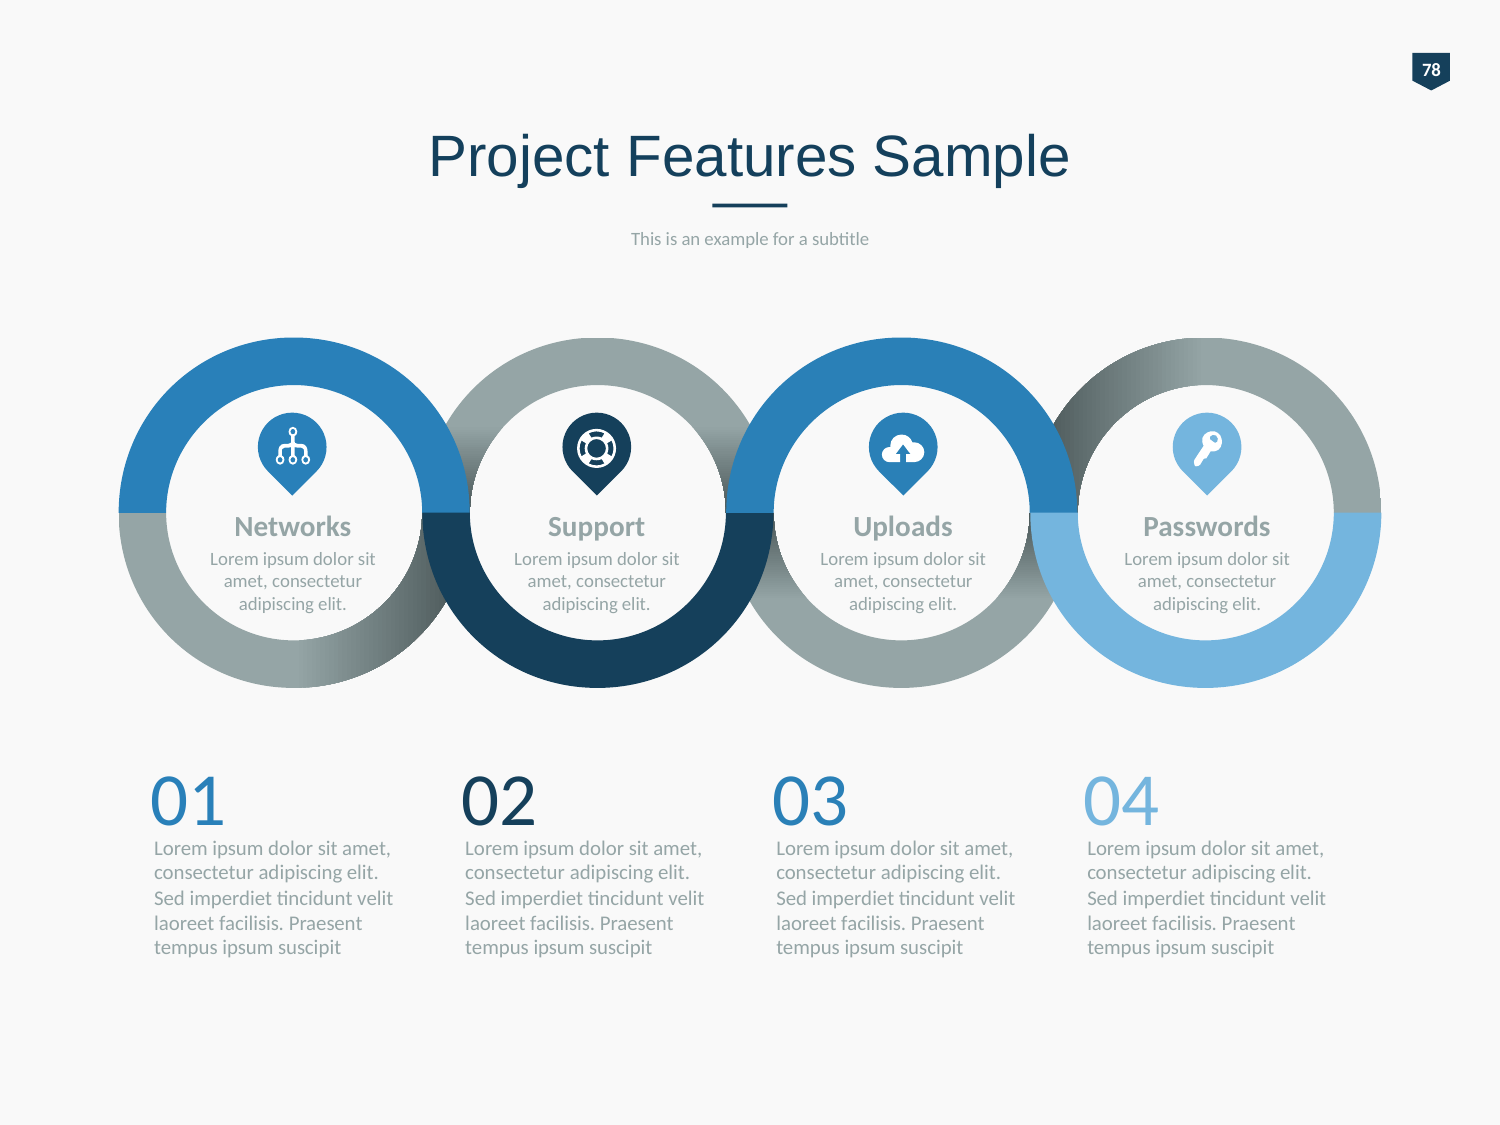

78

# Project Features Sample

This is an example for a subtitle

Networks
Lorem ipsum dolor sit amet, consectetur adipiscing elit.
Support
Lorem ipsum dolor sit amet, consectetur adipiscing elit.
Uploads
Lorem ipsum dolor sit amet, consectetur adipiscing elit.
Passwords
Lorem ipsum dolor sit amet, consectetur adipiscing elit.

01
Lorem ipsum dolor sit amet, consectetur adipiscing elit. Sed imperdiet tincidunt velit laoreet facilisis. Praesent tempus ipsum suscipit
02
Lorem ipsum dolor sit amet, consectetur adipiscing elit. Sed imperdiet tincidunt velit laoreet facilisis. Praesent tempus ipsum suscipit
03
Lorem ipsum dolor sit amet, consectetur adipiscing elit. Sed imperdiet tincidunt velit laoreet facilisis. Praesent tempus ipsum suscipit
04
Lorem ipsum dolor sit amet, consectetur adipiscing elit. Sed imperdiet tincidunt velit laoreet facilisis. Praesent tempus ipsum suscipit